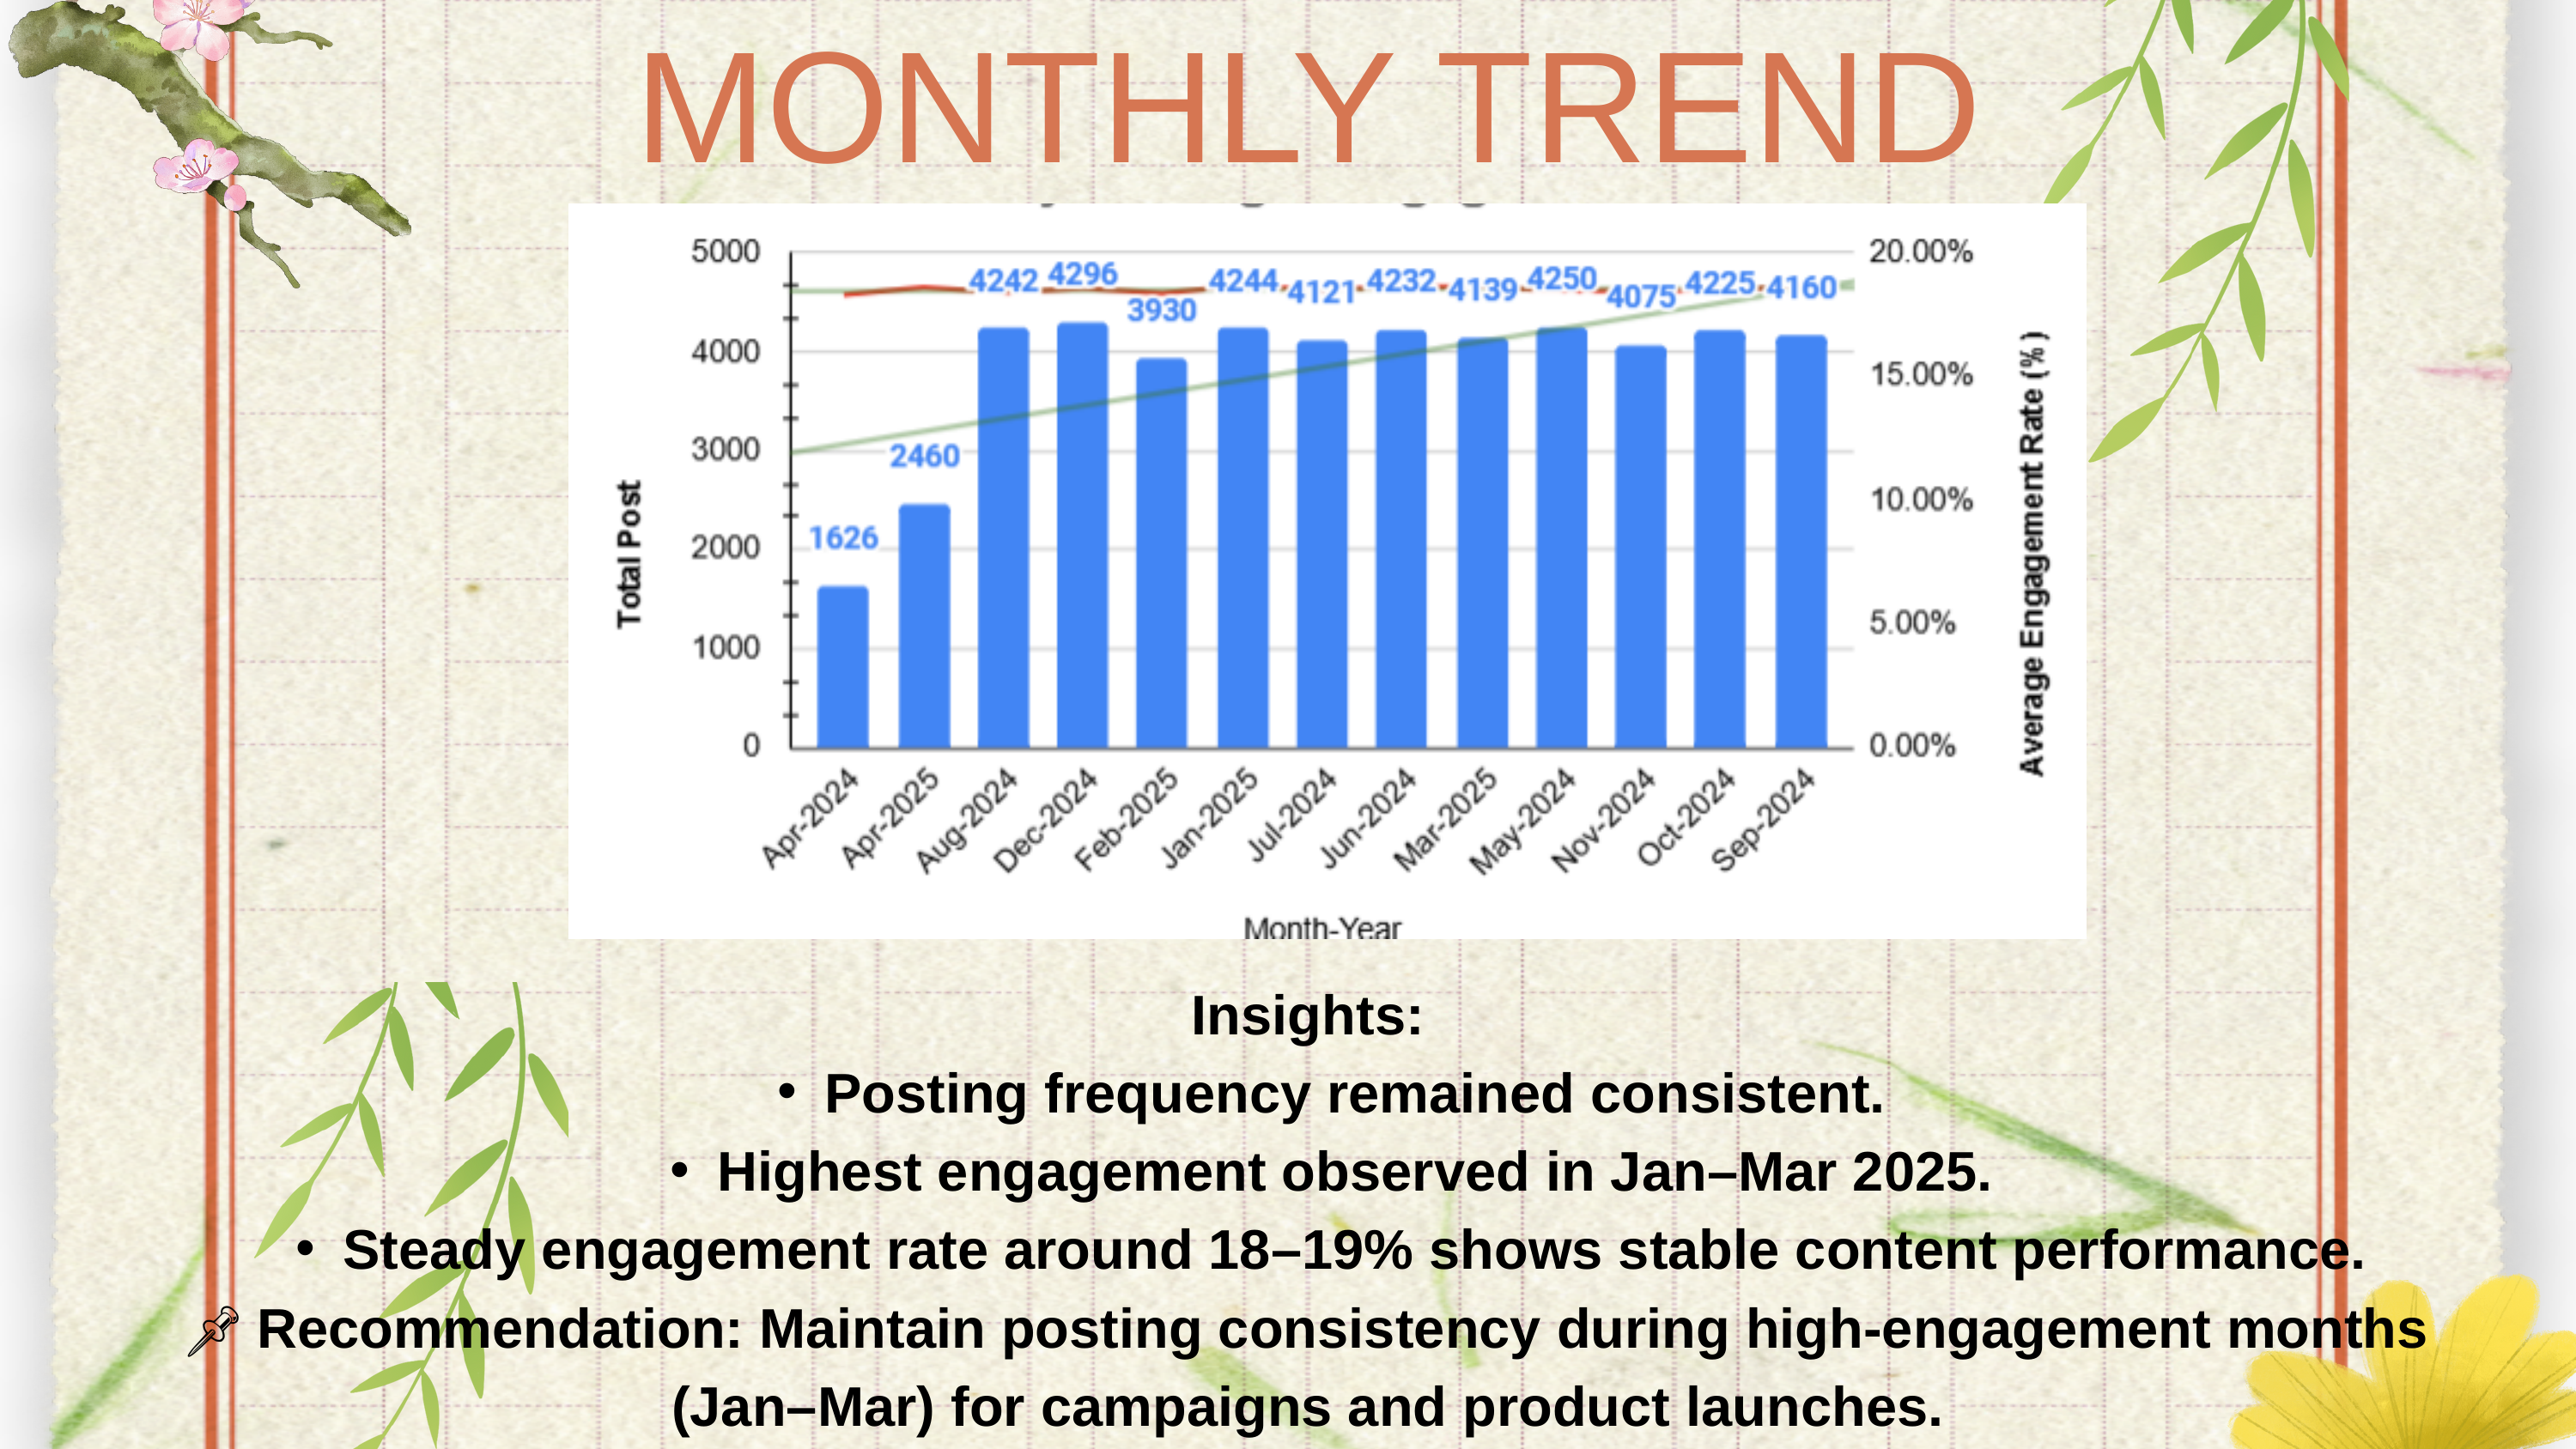

MONTHLY TREND

Insights:
Posting frequency remained consistent.
Highest engagement observed in Jan–Mar 2025.
Steady engagement rate around 18–19% shows stable content performance.
📌 Recommendation: Maintain posting consistency during high-engagement months (Jan–Mar) for campaigns and product launches.